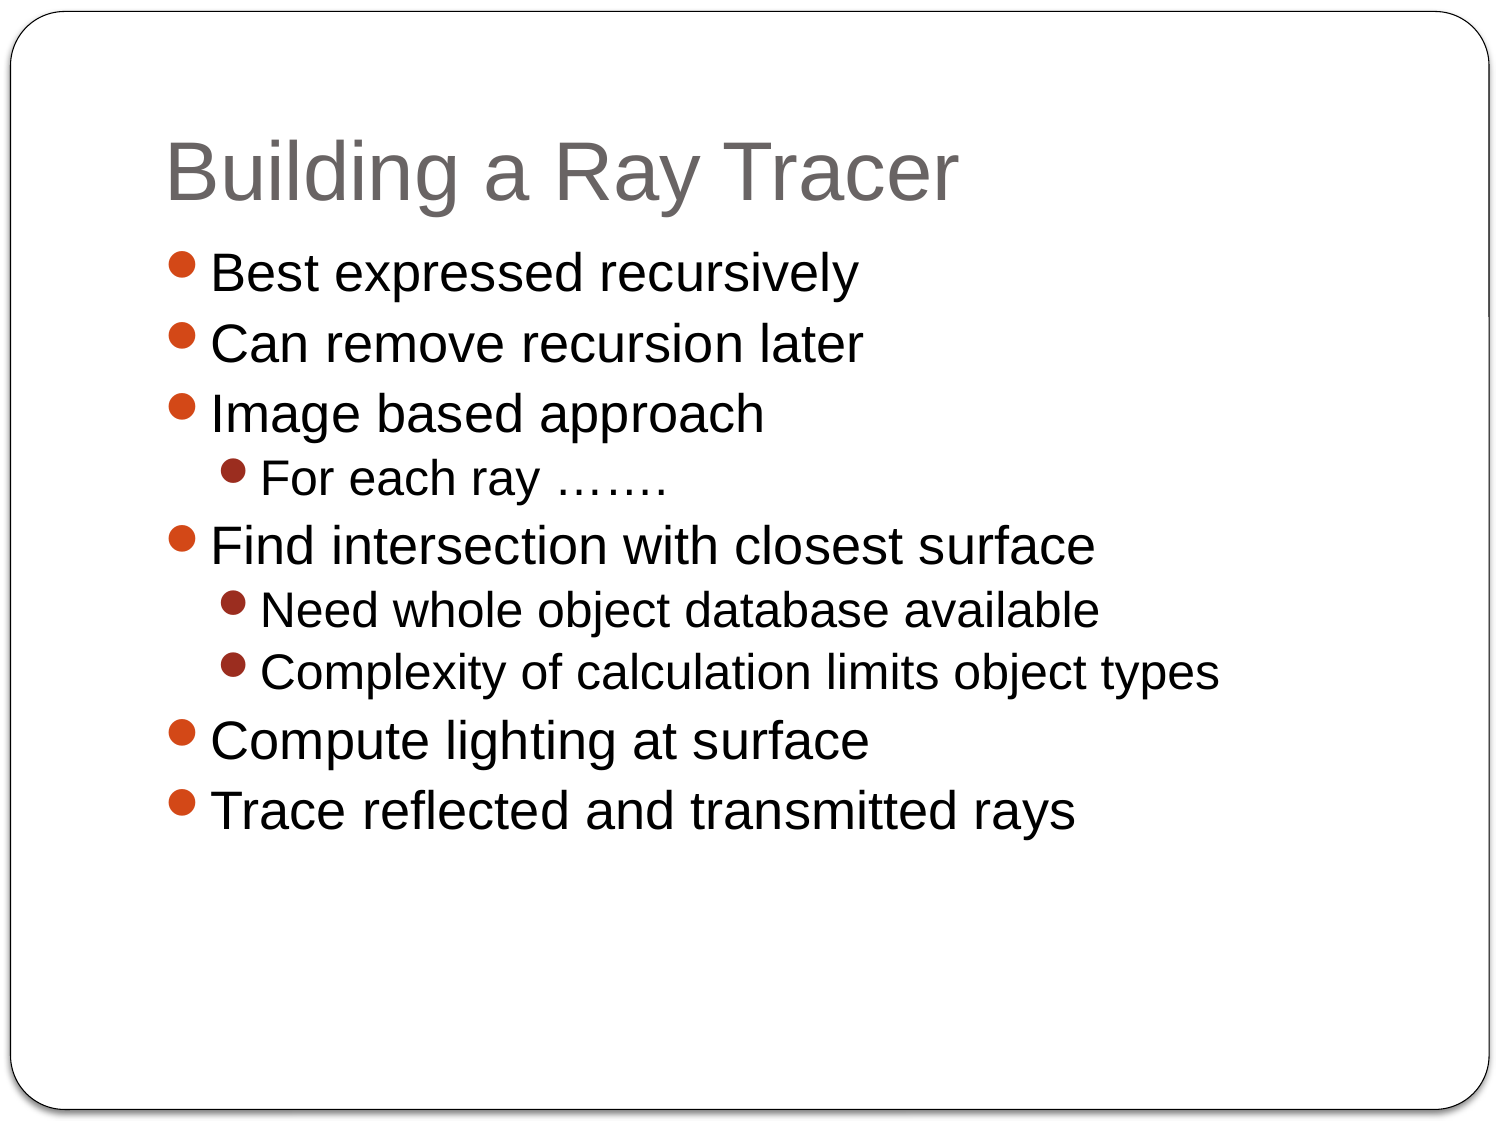

# Building a Ray Tracer
Best expressed recursively
Can remove recursion later
Image based approach
For each ray …….
Find intersection with closest surface
Need whole object database available
Complexity of calculation limits object types
Compute lighting at surface
Trace reflected and transmitted rays